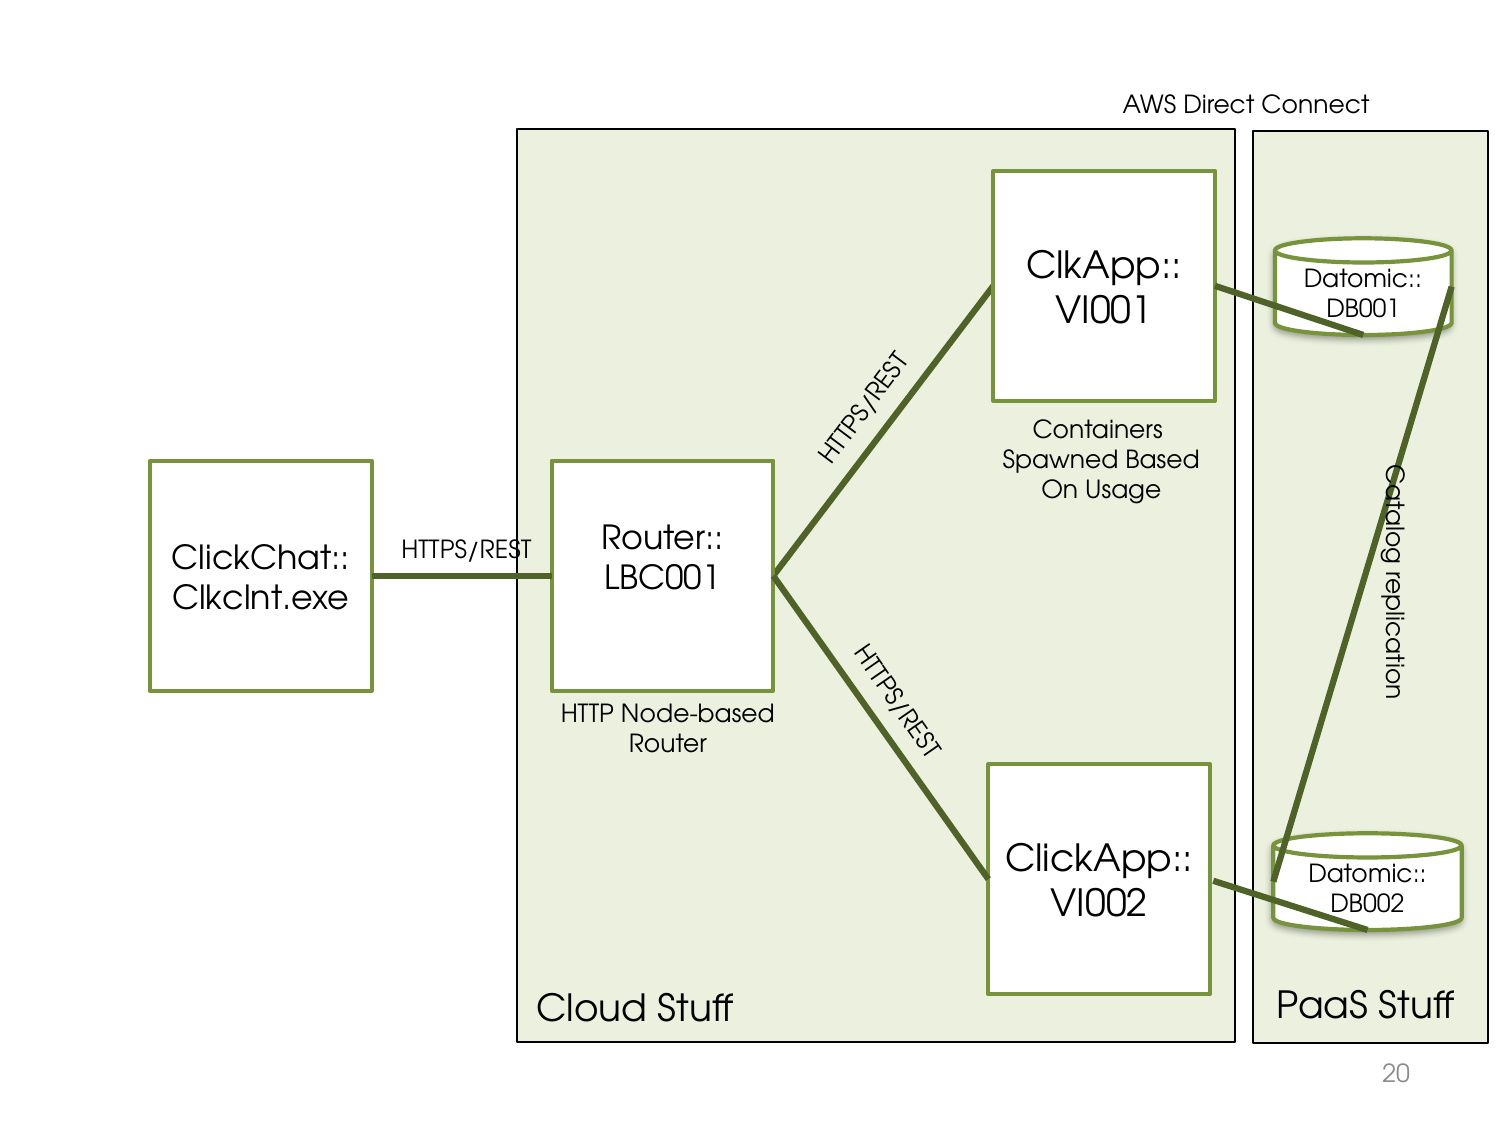

AWS Direct Connect

ClkApp::
VI001
Datomic::
DB001
HTTPS/REST
Containers
Spawned Based
On Usage
ClickChat::Clkclnt.exe
Router::
LBC001

HTTPS/REST
Catalog replication
HTTPS/REST
HTTP Node-based
Router
ClickApp::
VI002
Datomic::
DB002
PaaS Stuff
Cloud Stuff
20